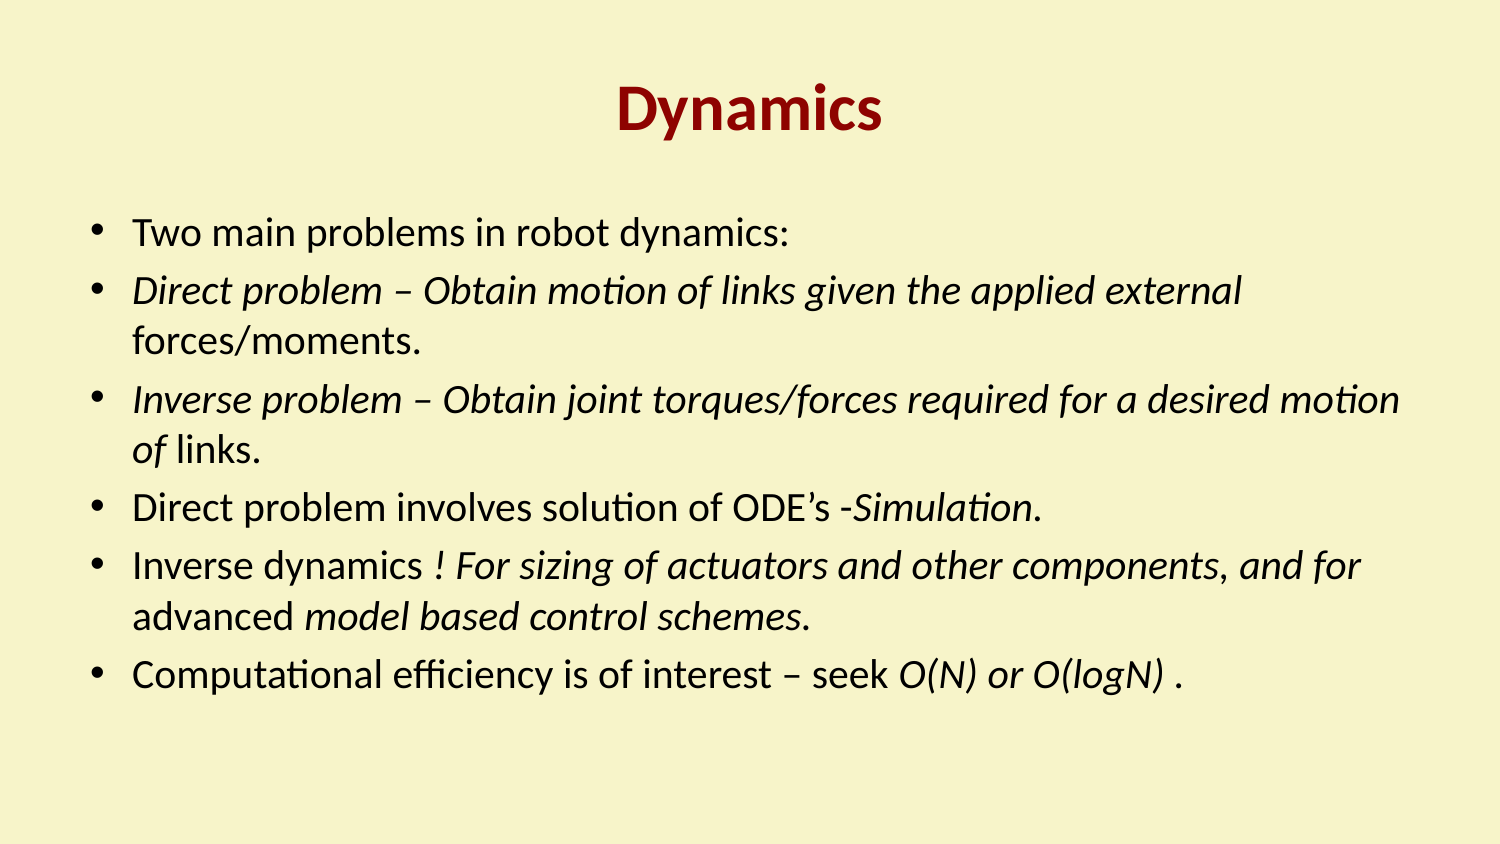

# Dynamics
Two main problems in robot dynamics:
Direct problem – Obtain motion of links given the applied external forces/moments.
Inverse problem – Obtain joint torques/forces required for a desired motion of links.
Direct problem involves solution of ODE’s -Simulation.
Inverse dynamics ! For sizing of actuators and other components, and for advanced model based control schemes.
Computational efficiency is of interest – seek O(N) or O(logN) .